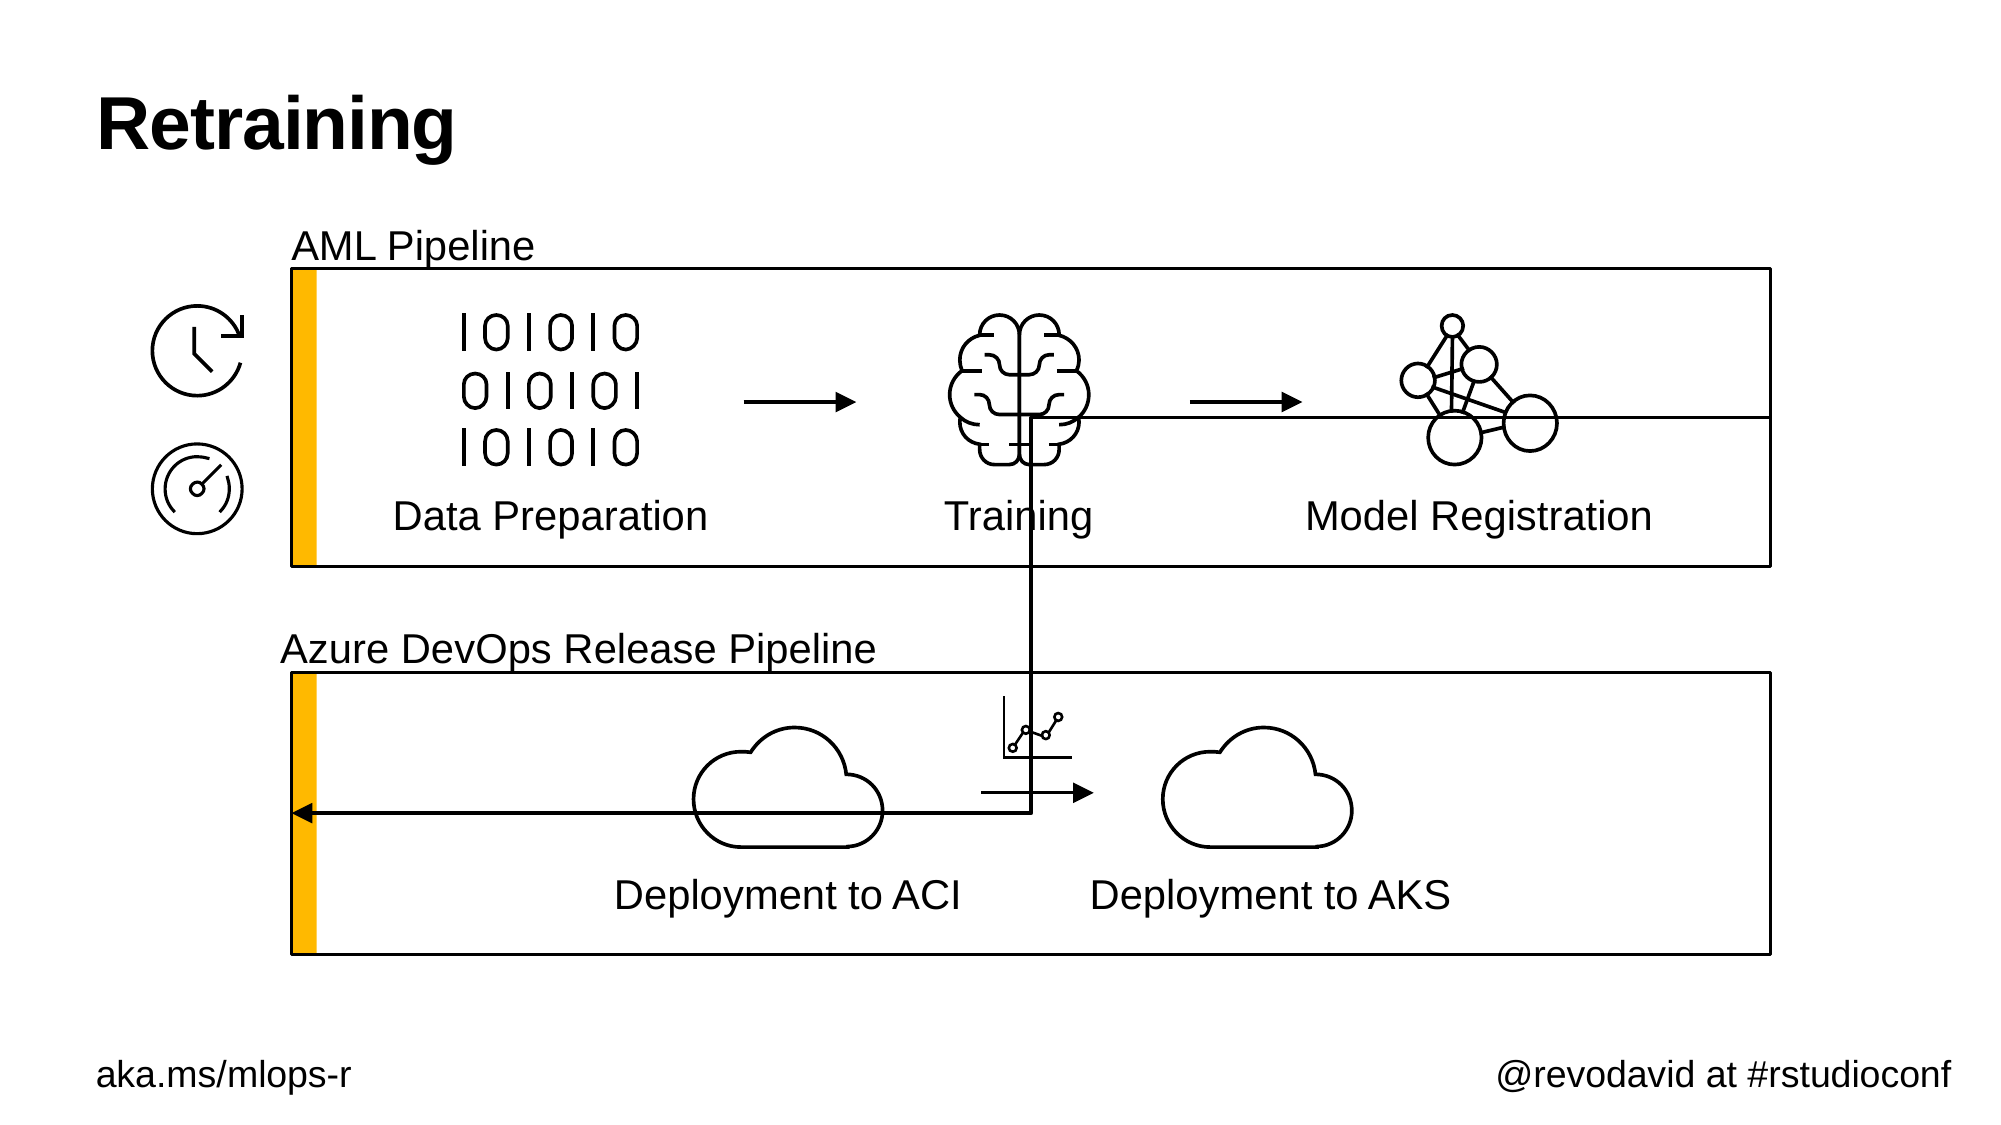

# Retraining
AML Pipeline

Data Preparation
Training
Model Registration
Azure DevOps Release Pipeline

Deployment to ACI
Deployment to AKS